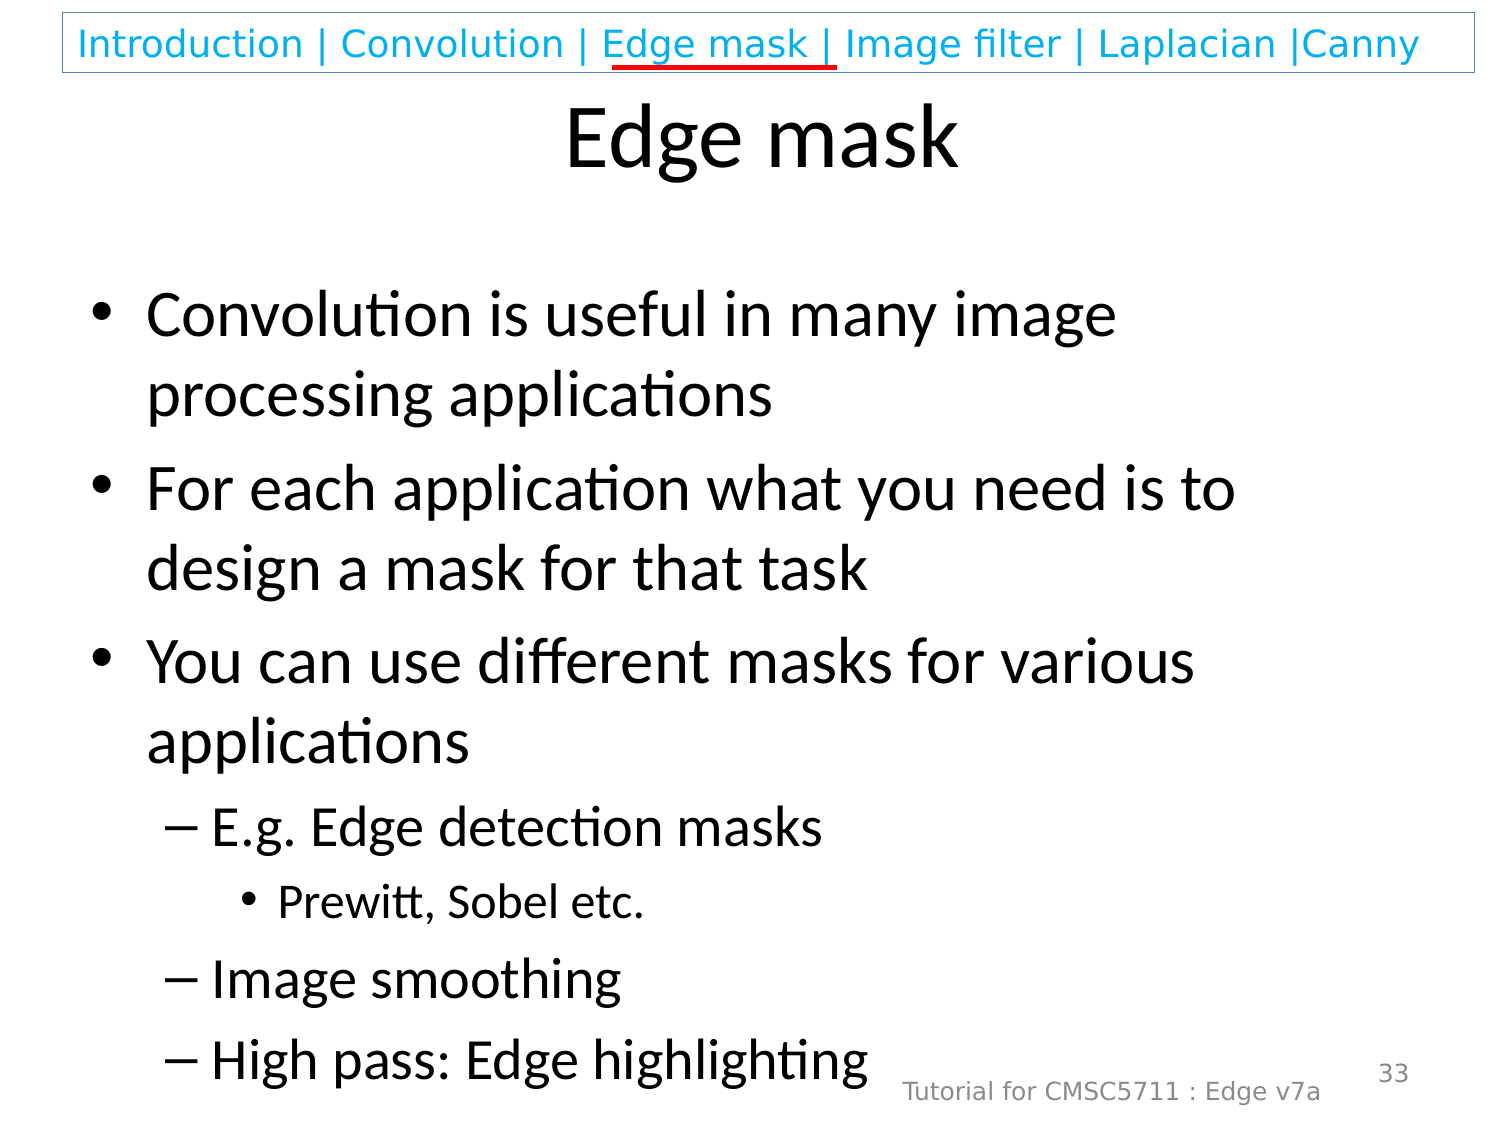

# Edge mask
Convolution is useful in many image processing applications
For each application what you need is to design a mask for that task
You can use different masks for various applications
E.g. Edge detection masks
Prewitt, Sobel etc.
Image smoothing
High pass: Edge highlighting
33
Tutorial for CMSC5711 : Edge v7a